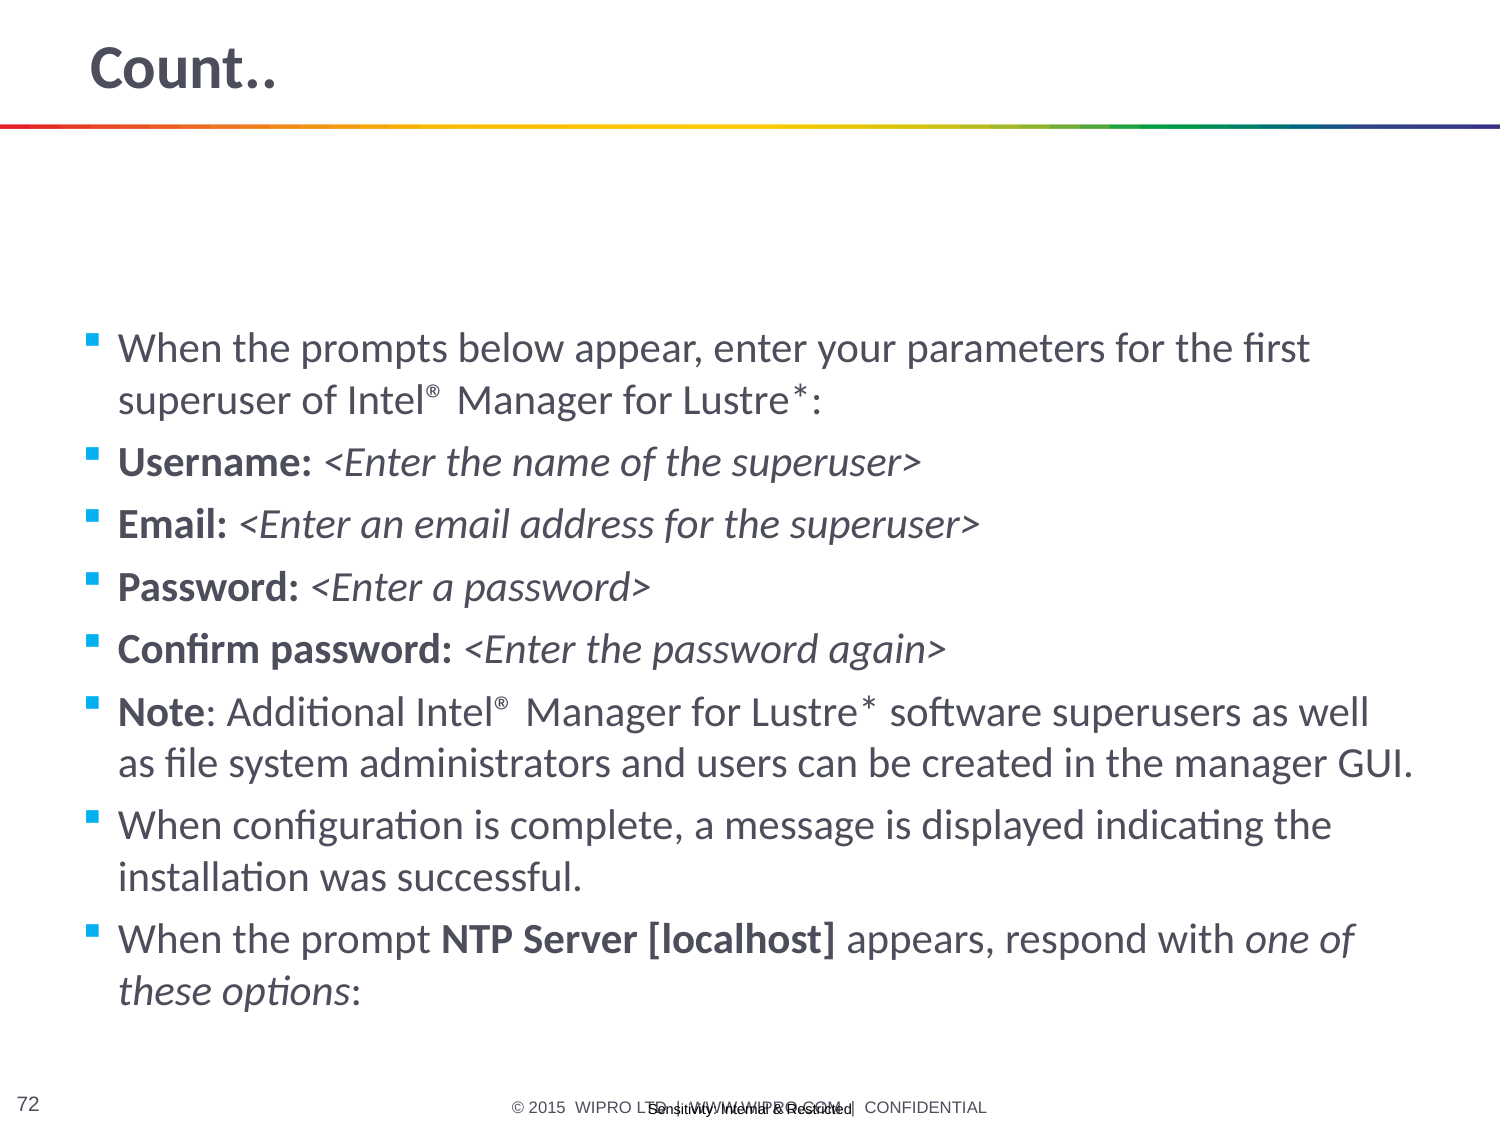

# Count..

When the prompts below appear, enter your parameters for the first superuser of Intel® Manager for Lustre*:
Username: <Enter the name of the superuser>
Email: <Enter an email address for the superuser>
Password: <Enter a password>
Confirm password: <Enter the password again>
Note: Additional Intel® Manager for Lustre* software superusers as well as file system administrators and users can be created in the manager GUI.
When configuration is complete, a message is displayed indicating the installation was successful.
When the prompt NTP Server [localhost] appears, respond with one of these options: